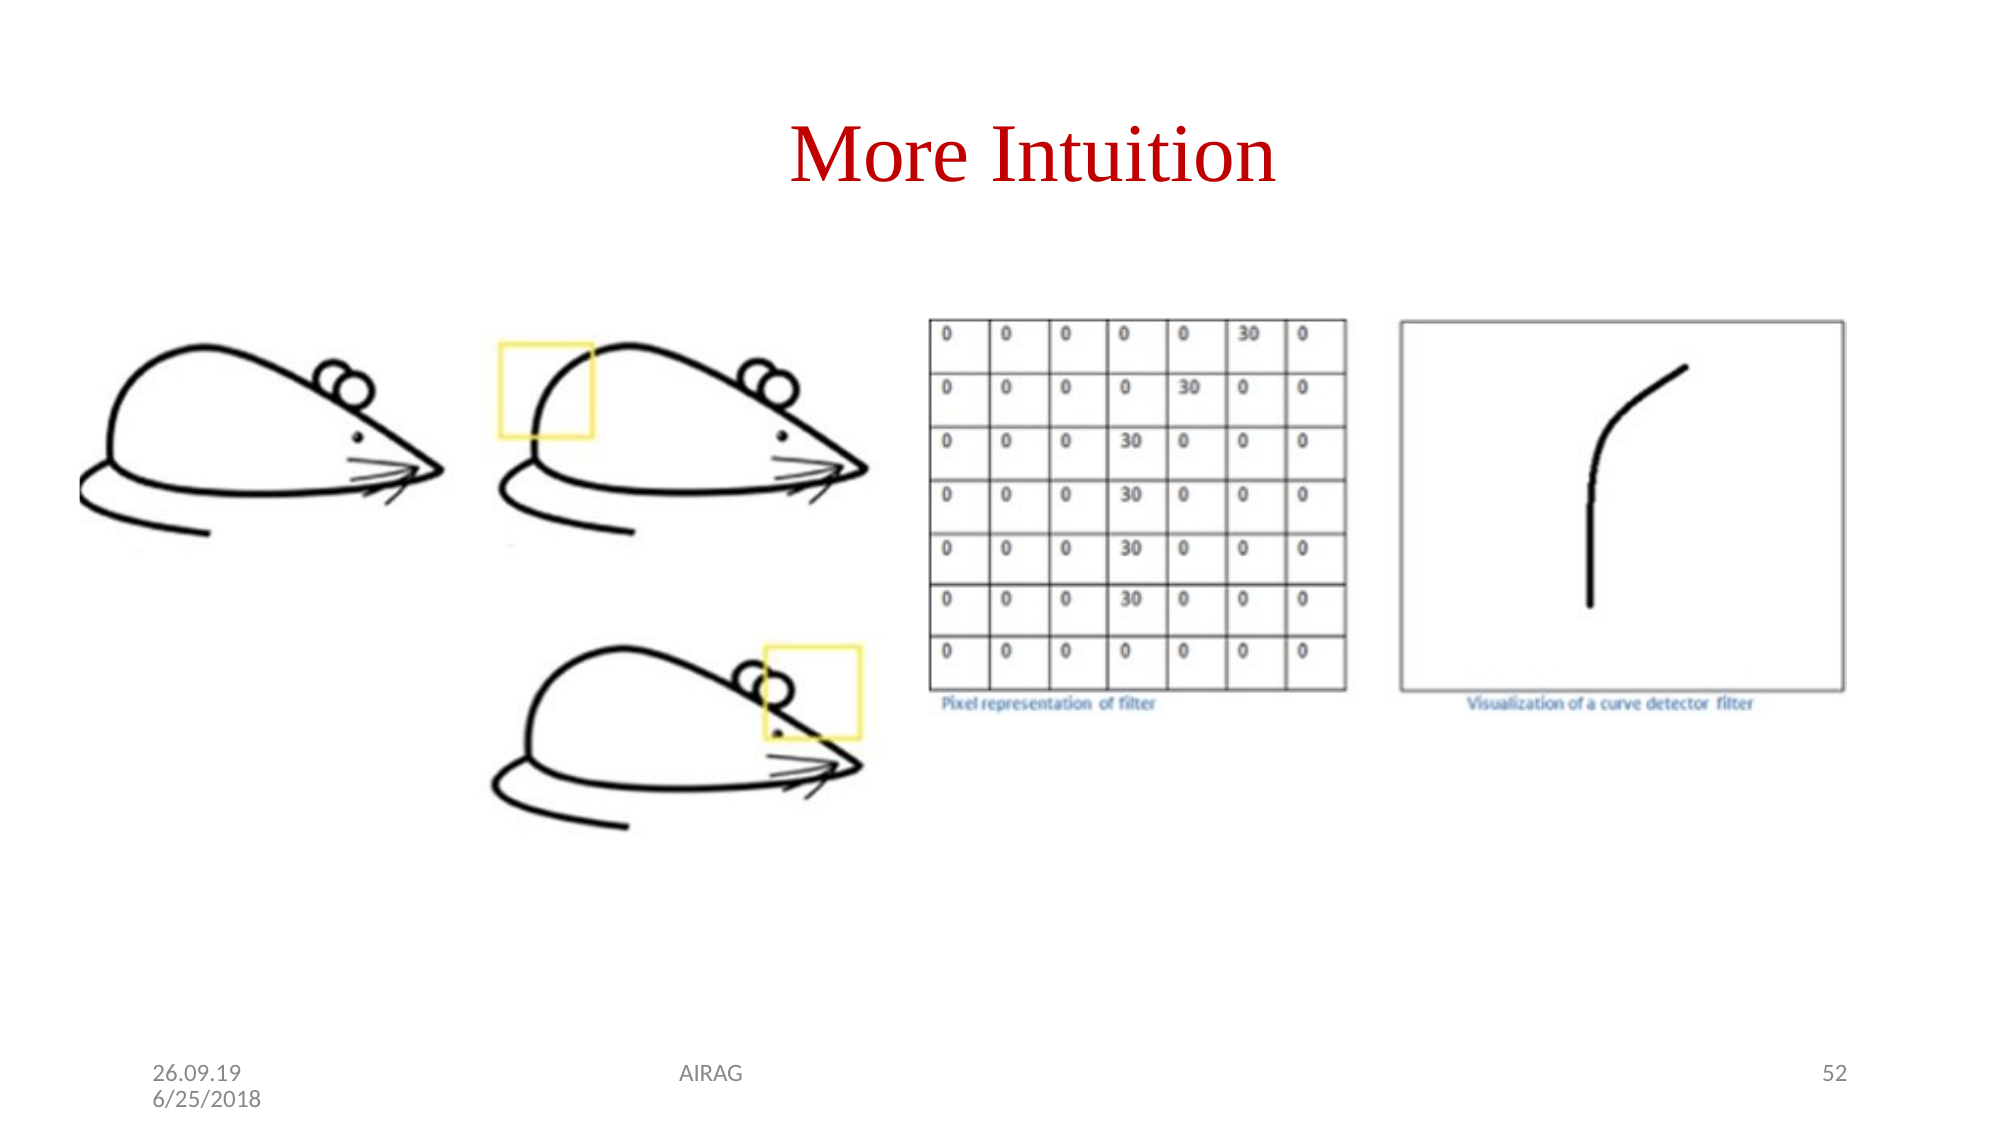

# More Intuition

26.09.19
AIRAG
52
6/25/2018